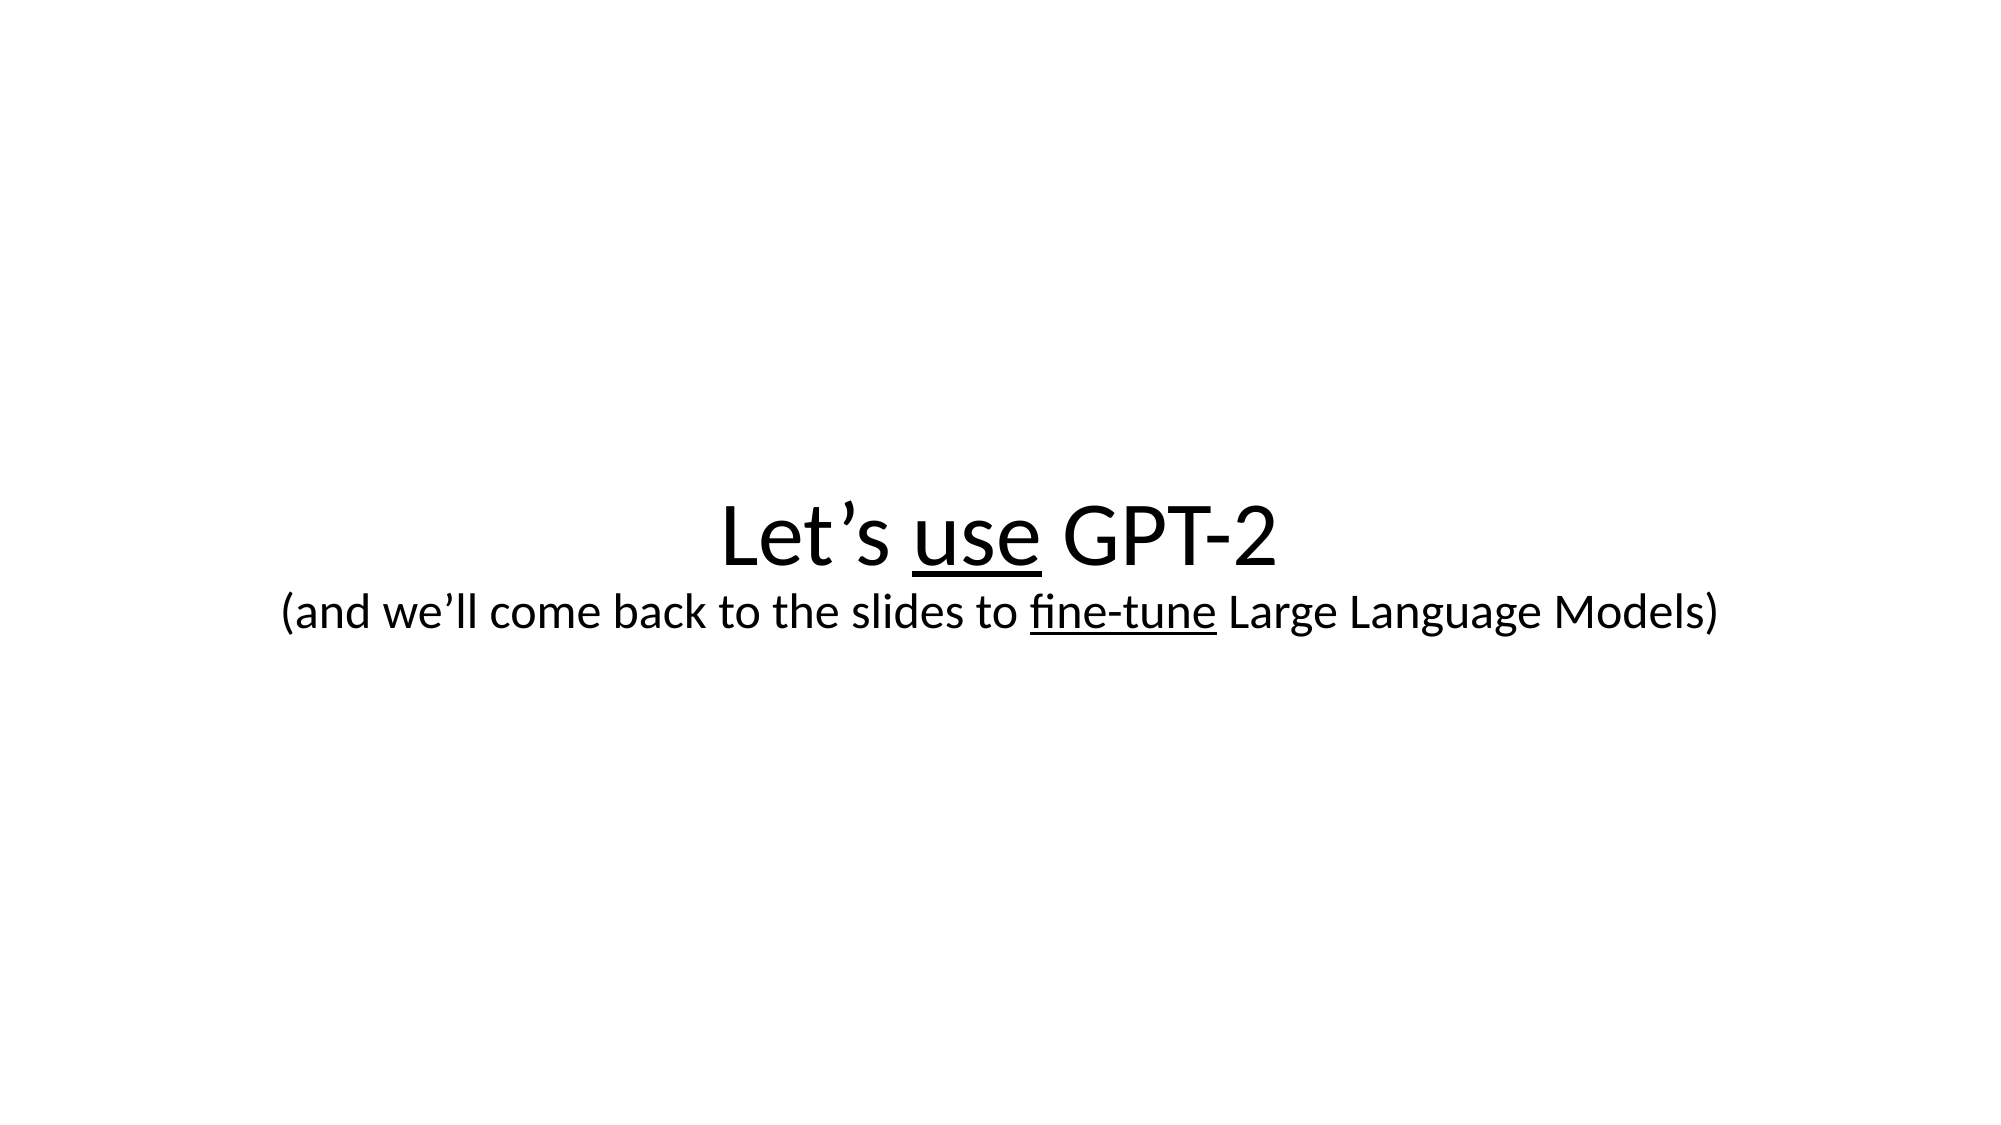

# Let’s use GPT-2 (and we’ll come back to the slides to fine-tune Large Language Models)